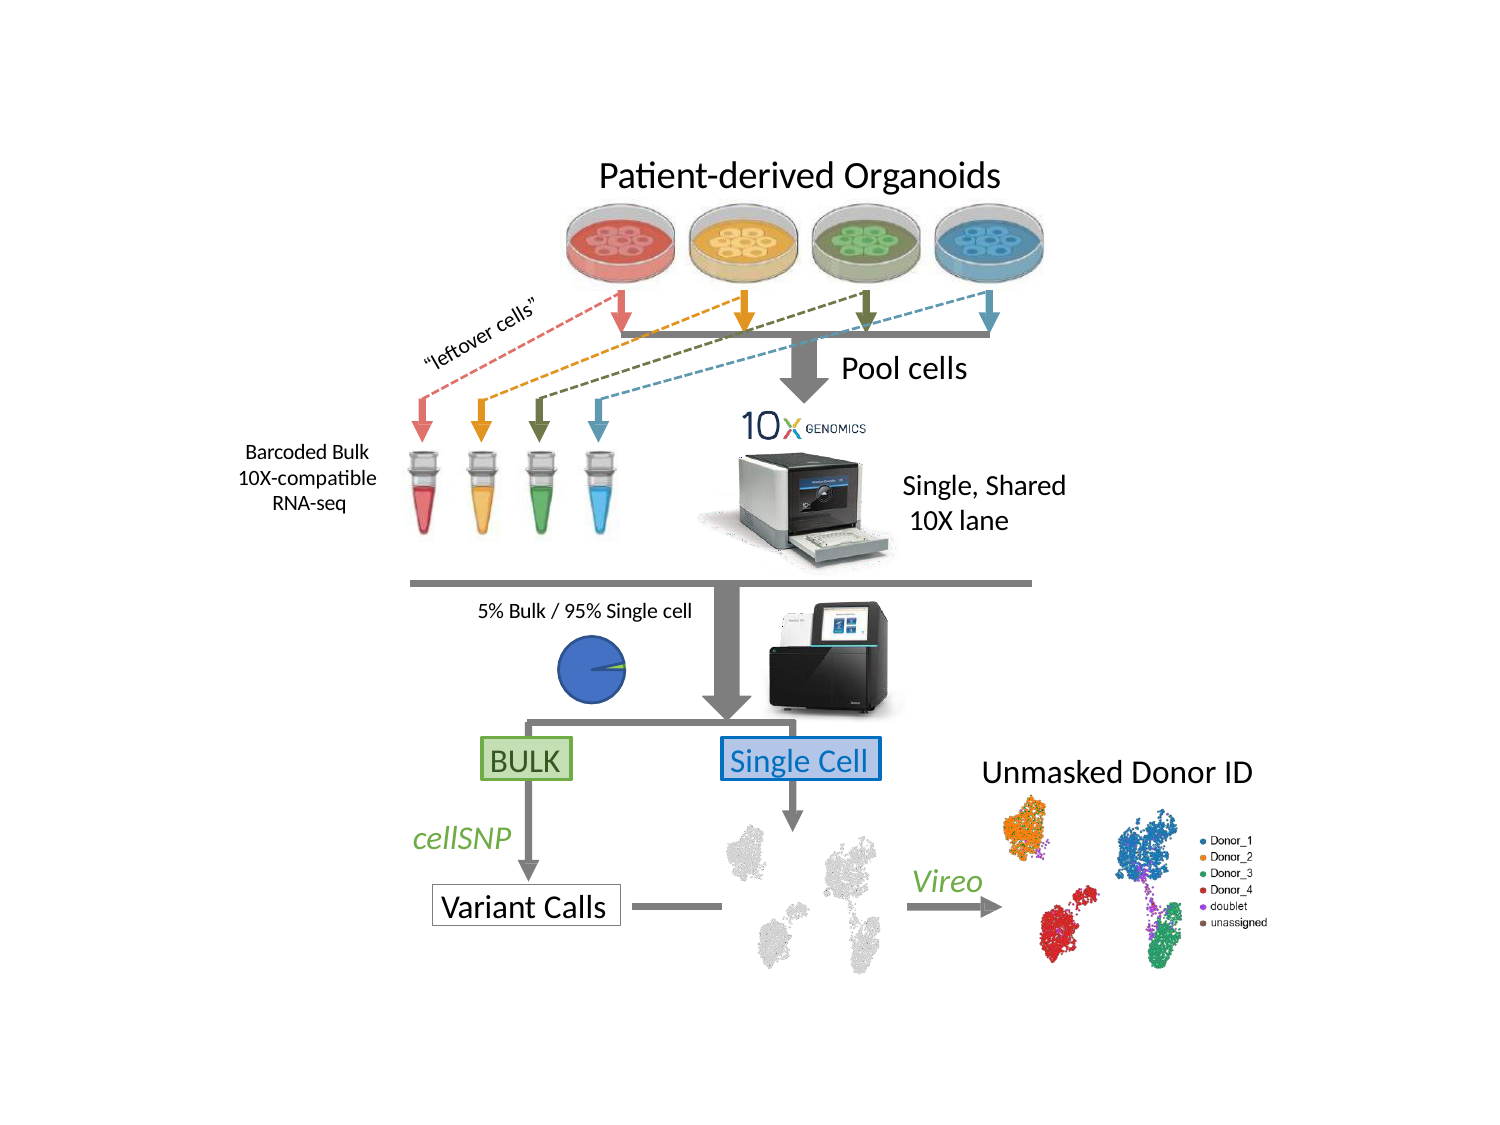

# Patient-derived Organoids

“leftover cells”
Pool cells
Barcoded Bulk  10X-compatible  RNA-seq

Single, Shared  10X lane
5% Bulk / 95% Single cell

BULK
Single Cell
Unmasked Donor ID
cellSNP
Vireo
Variant Calls